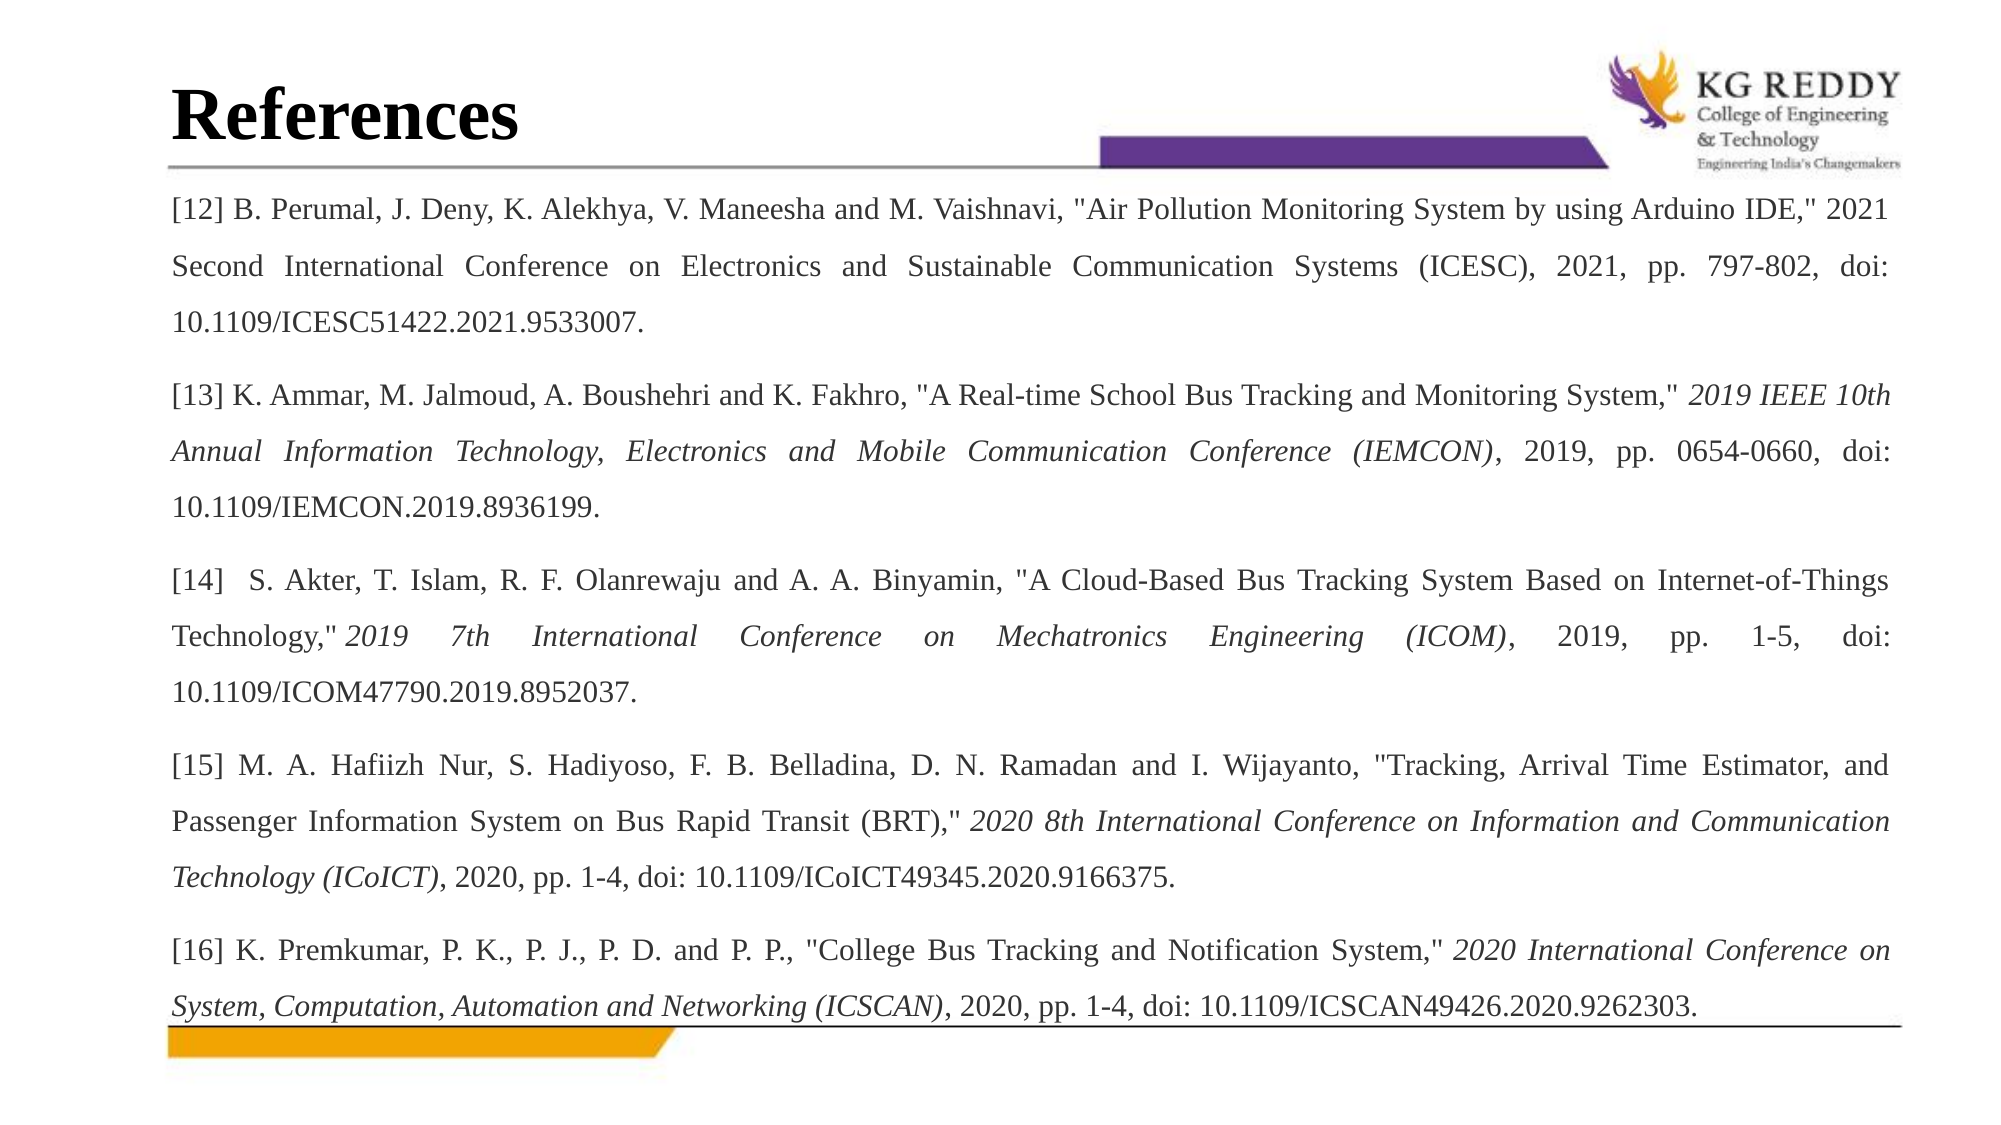

References
[12] B. Perumal, J. Deny, K. Alekhya, V. Maneesha and M. Vaishnavi, "Air Pollution Monitoring System by using Arduino IDE," 2021 Second International Conference on Electronics and Sustainable Communication Systems (ICESC), 2021, pp. 797-802, doi: 10.1109/ICESC51422.2021.9533007.
[13] K. Ammar, M. Jalmoud, A. Boushehri and K. Fakhro, "A Real-time School Bus Tracking and Monitoring System," 2019 IEEE 10th Annual Information Technology, Electronics and Mobile Communication Conference (IEMCON), 2019, pp. 0654-0660, doi: 10.1109/IEMCON.2019.8936199.
[14]  S. Akter, T. Islam, R. F. Olanrewaju and A. A. Binyamin, "A Cloud-Based Bus Tracking System Based on Internet-of-Things Technology," 2019 7th International Conference on Mechatronics Engineering (ICOM), 2019, pp. 1-5, doi: 10.1109/ICOM47790.2019.8952037.
[15] M. A. Hafiizh Nur, S. Hadiyoso, F. B. Belladina, D. N. Ramadan and I. Wijayanto, "Tracking, Arrival Time Estimator, and Passenger Information System on Bus Rapid Transit (BRT)," 2020 8th International Conference on Information and Communication Technology (ICoICT), 2020, pp. 1-4, doi: 10.1109/ICoICT49345.2020.9166375.
[16] K. Premkumar, P. K., P. J., P. D. and P. P., "College Bus Tracking and Notification System," 2020 International Conference on System, Computation, Automation and Networking (ICSCAN), 2020, pp. 1-4, doi: 10.1109/ICSCAN49426.2020.9262303.